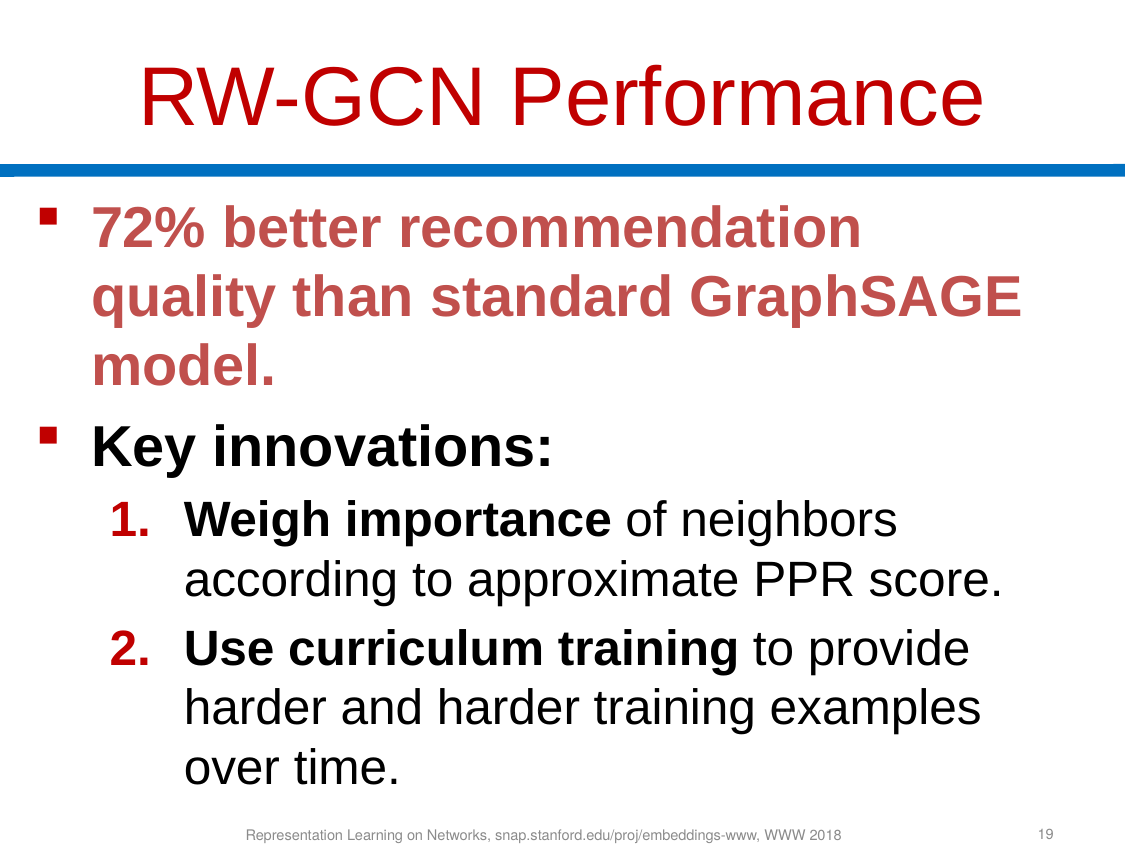

# RW-GCN Performance
72% better recommendation quality than standard GraphSAGE model.
Key innovations:
Weigh importance of neighbors according to approximate PPR score.
Use curriculum training to provide harder and harder training examples over time.
19
Representation Learning on Networks, snap.stanford.edu/proj/embeddings-www, WWW 2018